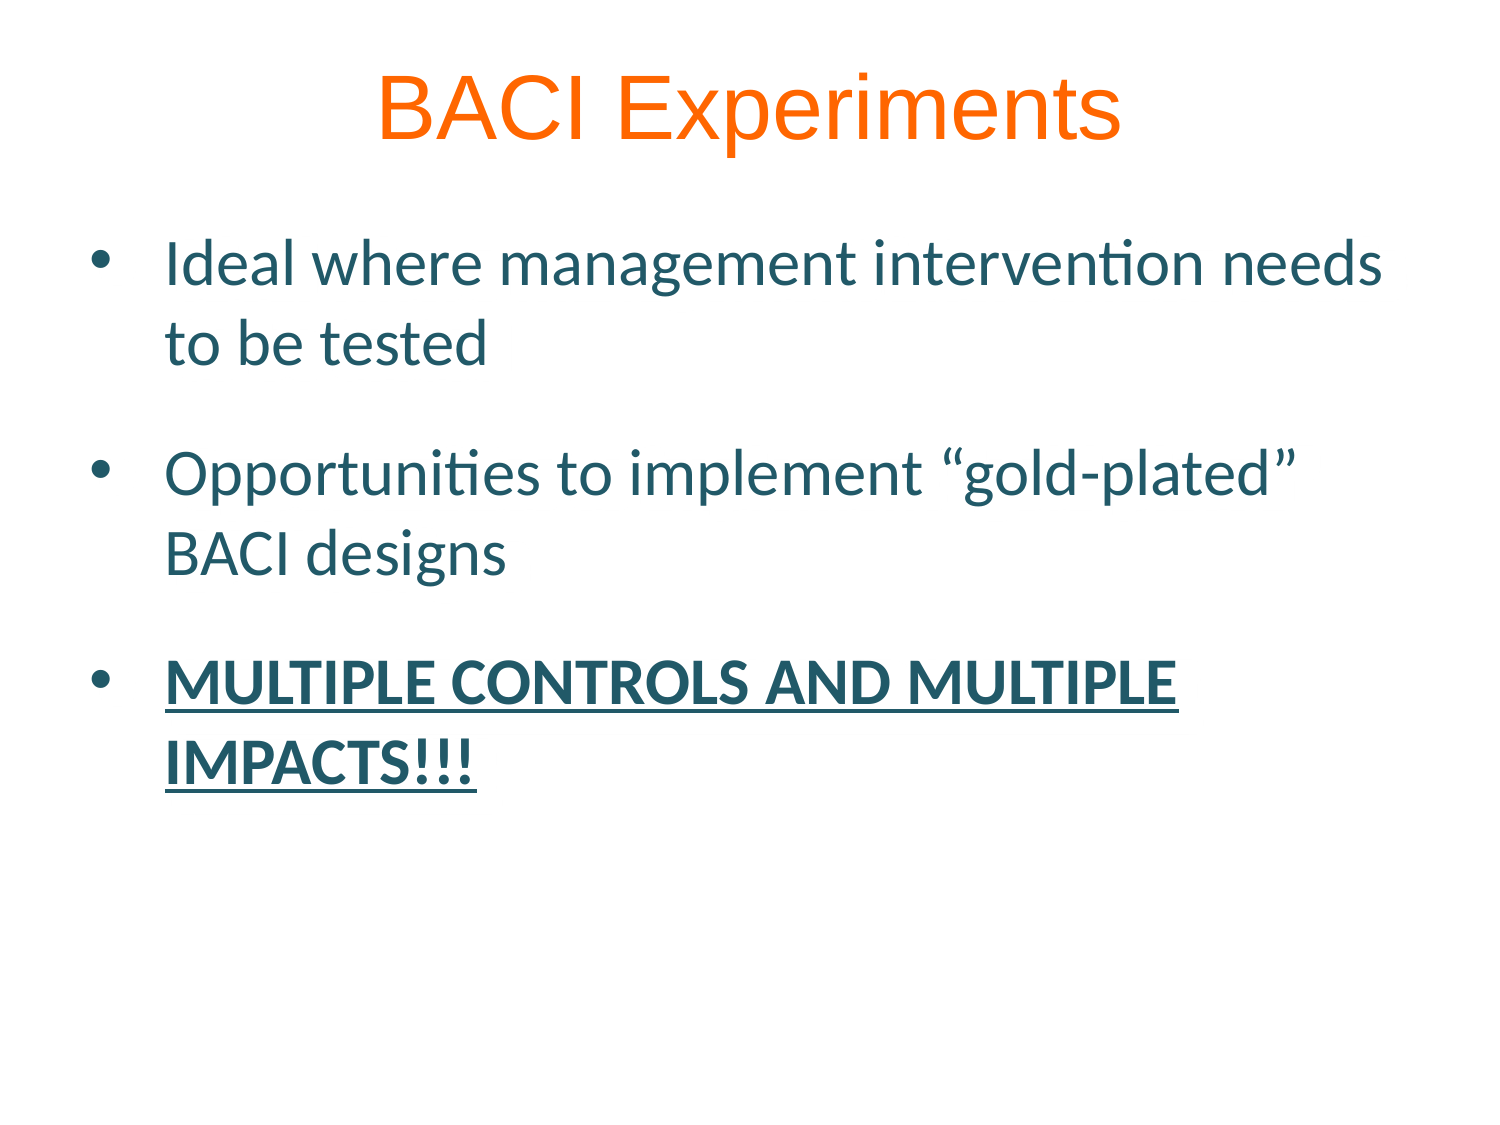

BACI Experiments
Ideal where management intervention needs to be tested
Opportunities to implement “gold-plated” BACI designs
MULTIPLE CONTROLS AND MULTIPLE IMPACTS!!!